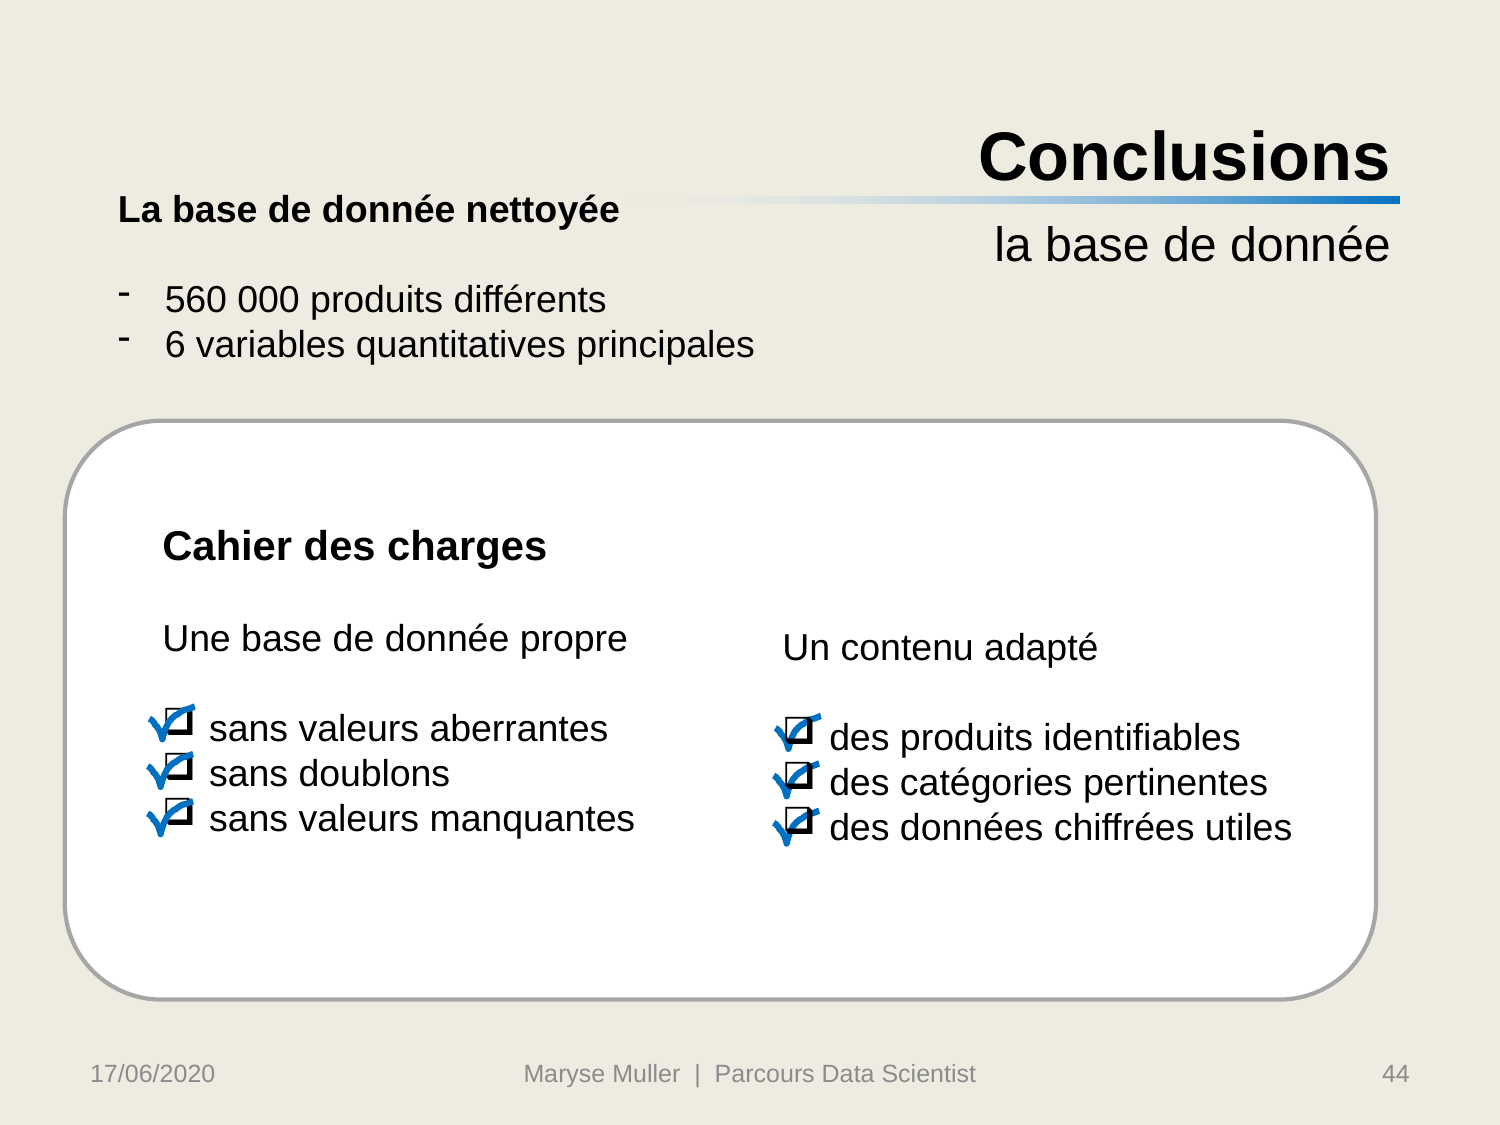

# Conclusions la base de donnée
La base de donnée nettoyée

560 000 produits différents
6 variables quantitatives principales

Lignes directrices

Y a-t-il une tendance vers des produits sains ?

Quels sont les variables déterminantes d’une nourriture saine ?

Y a-t-il des catégories à privilégier pour une nourriture saine ?

Y a-t-il des marques globalement meilleures sur l’ensemble des catégories ?

Cahier des charges

Une base de donnée propre

sans valeurs aberrantes
sans doublons
sans valeurs manquantes

Un contenu adapté

des produits identifiables
des catégories pertinentes
des données chiffrées utiles

17/06/2020
Maryse Muller  |  Parcours Data Scientist
44